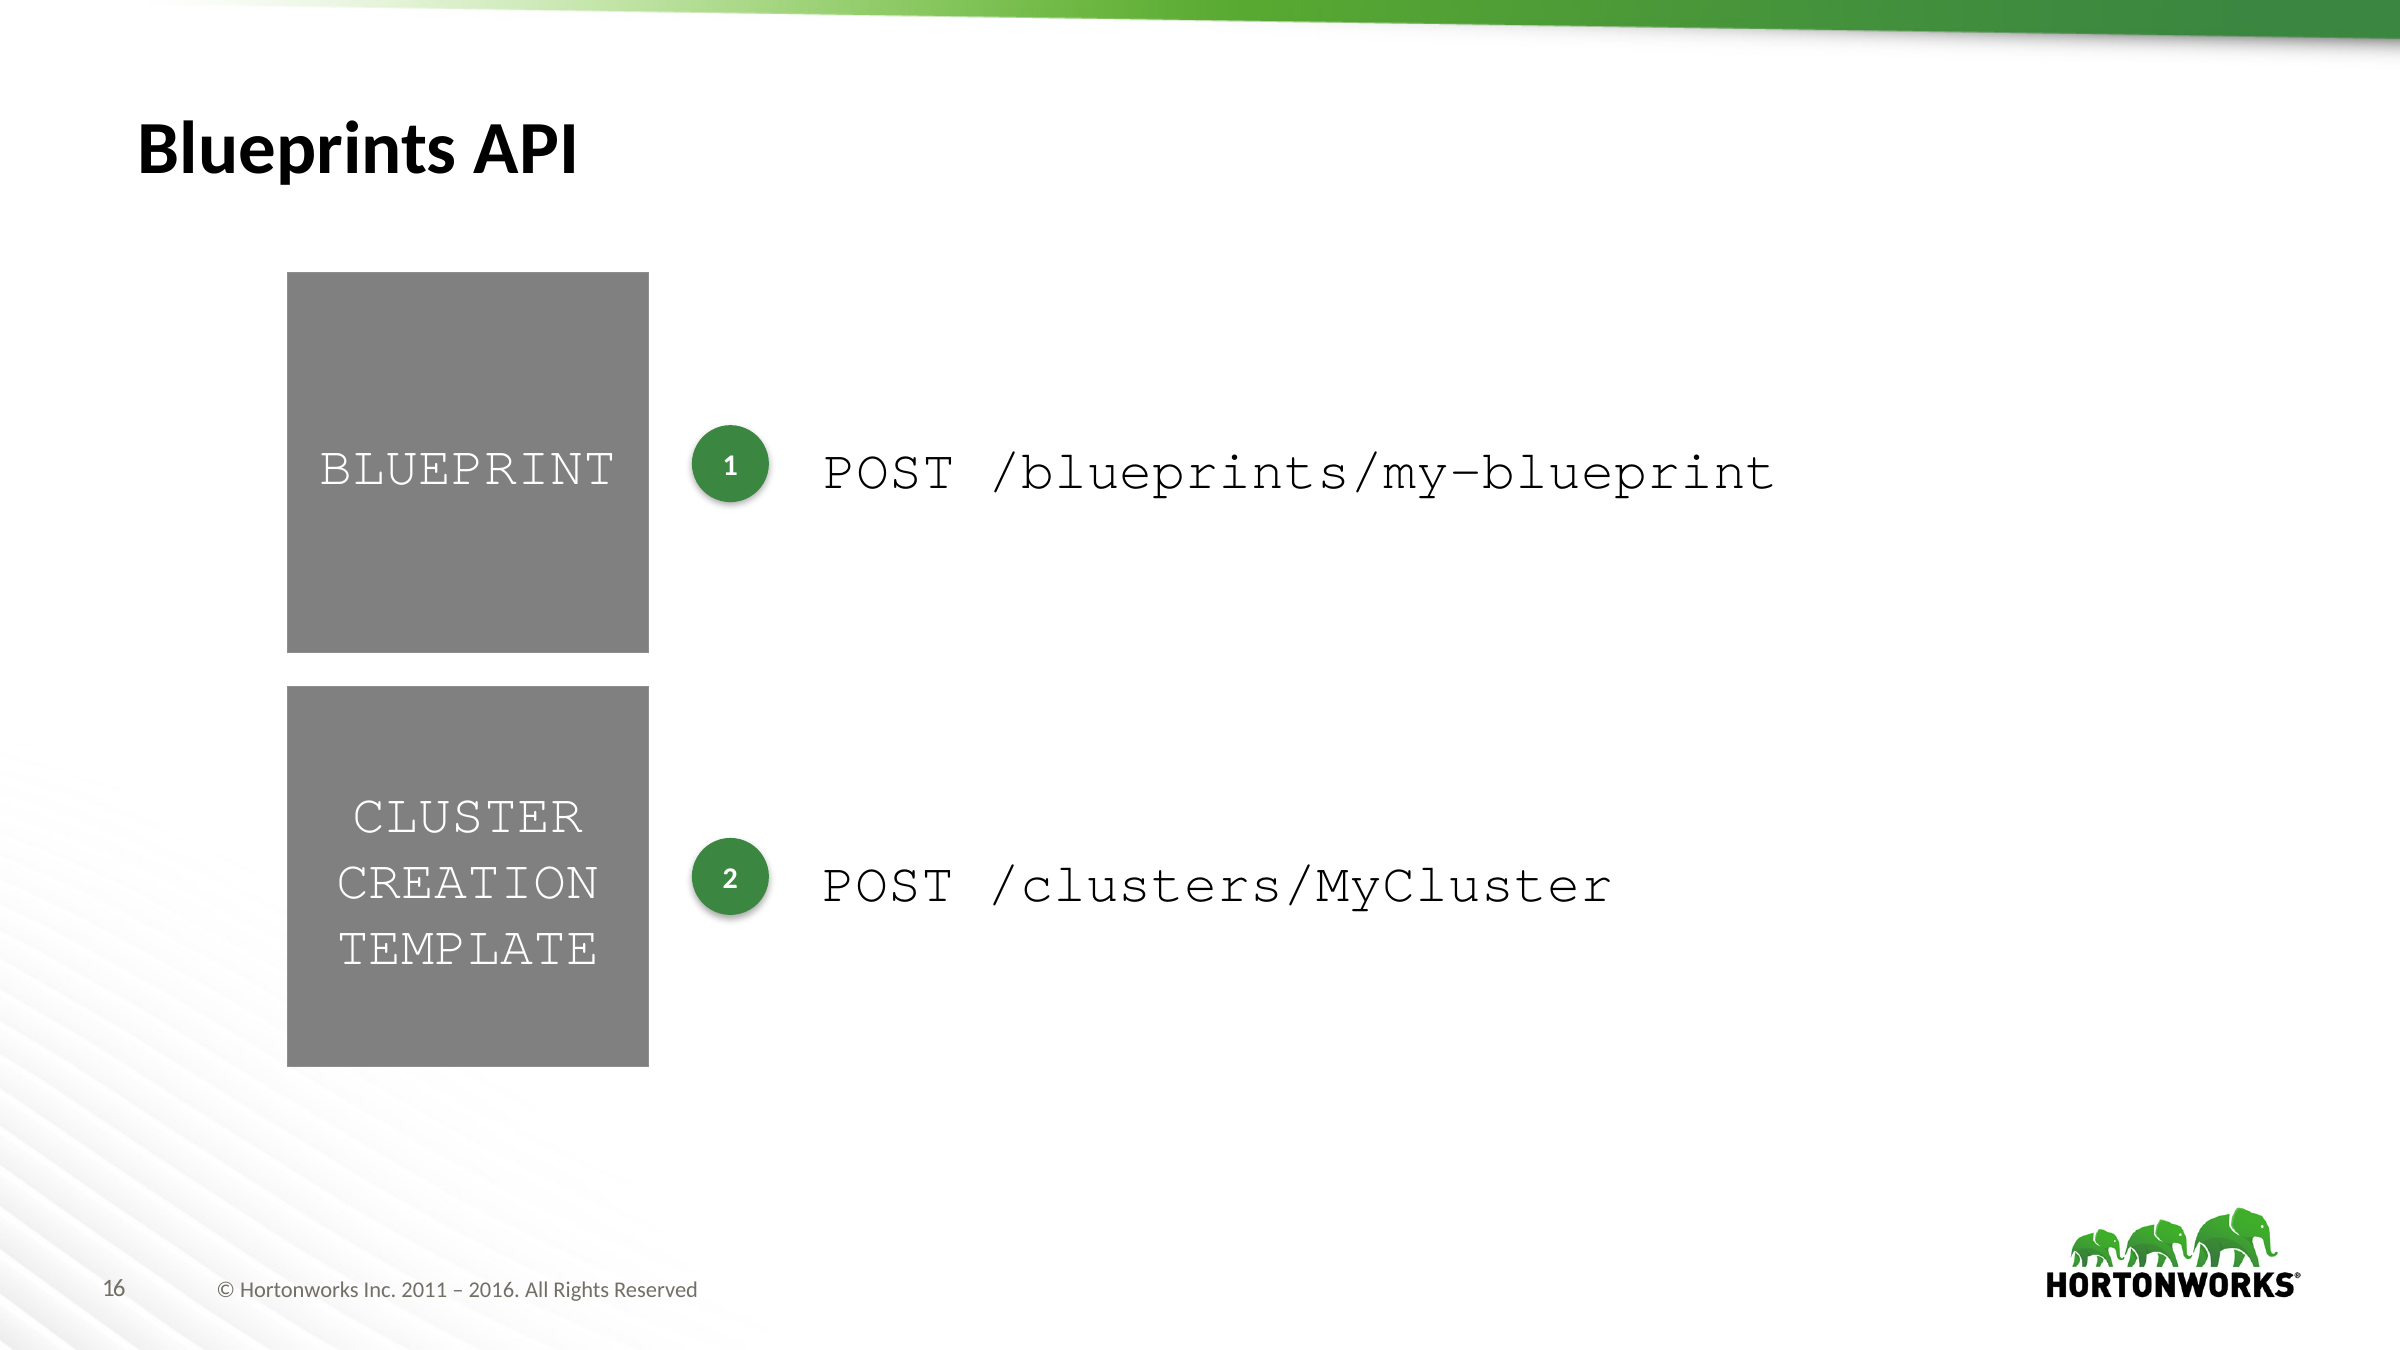

# Blueprints API
BLUEPRINT
POST /blueprints/my-blueprint
1
CLUSTER
CREATION
TEMPLATE
POST /clusters/MyCluster
2